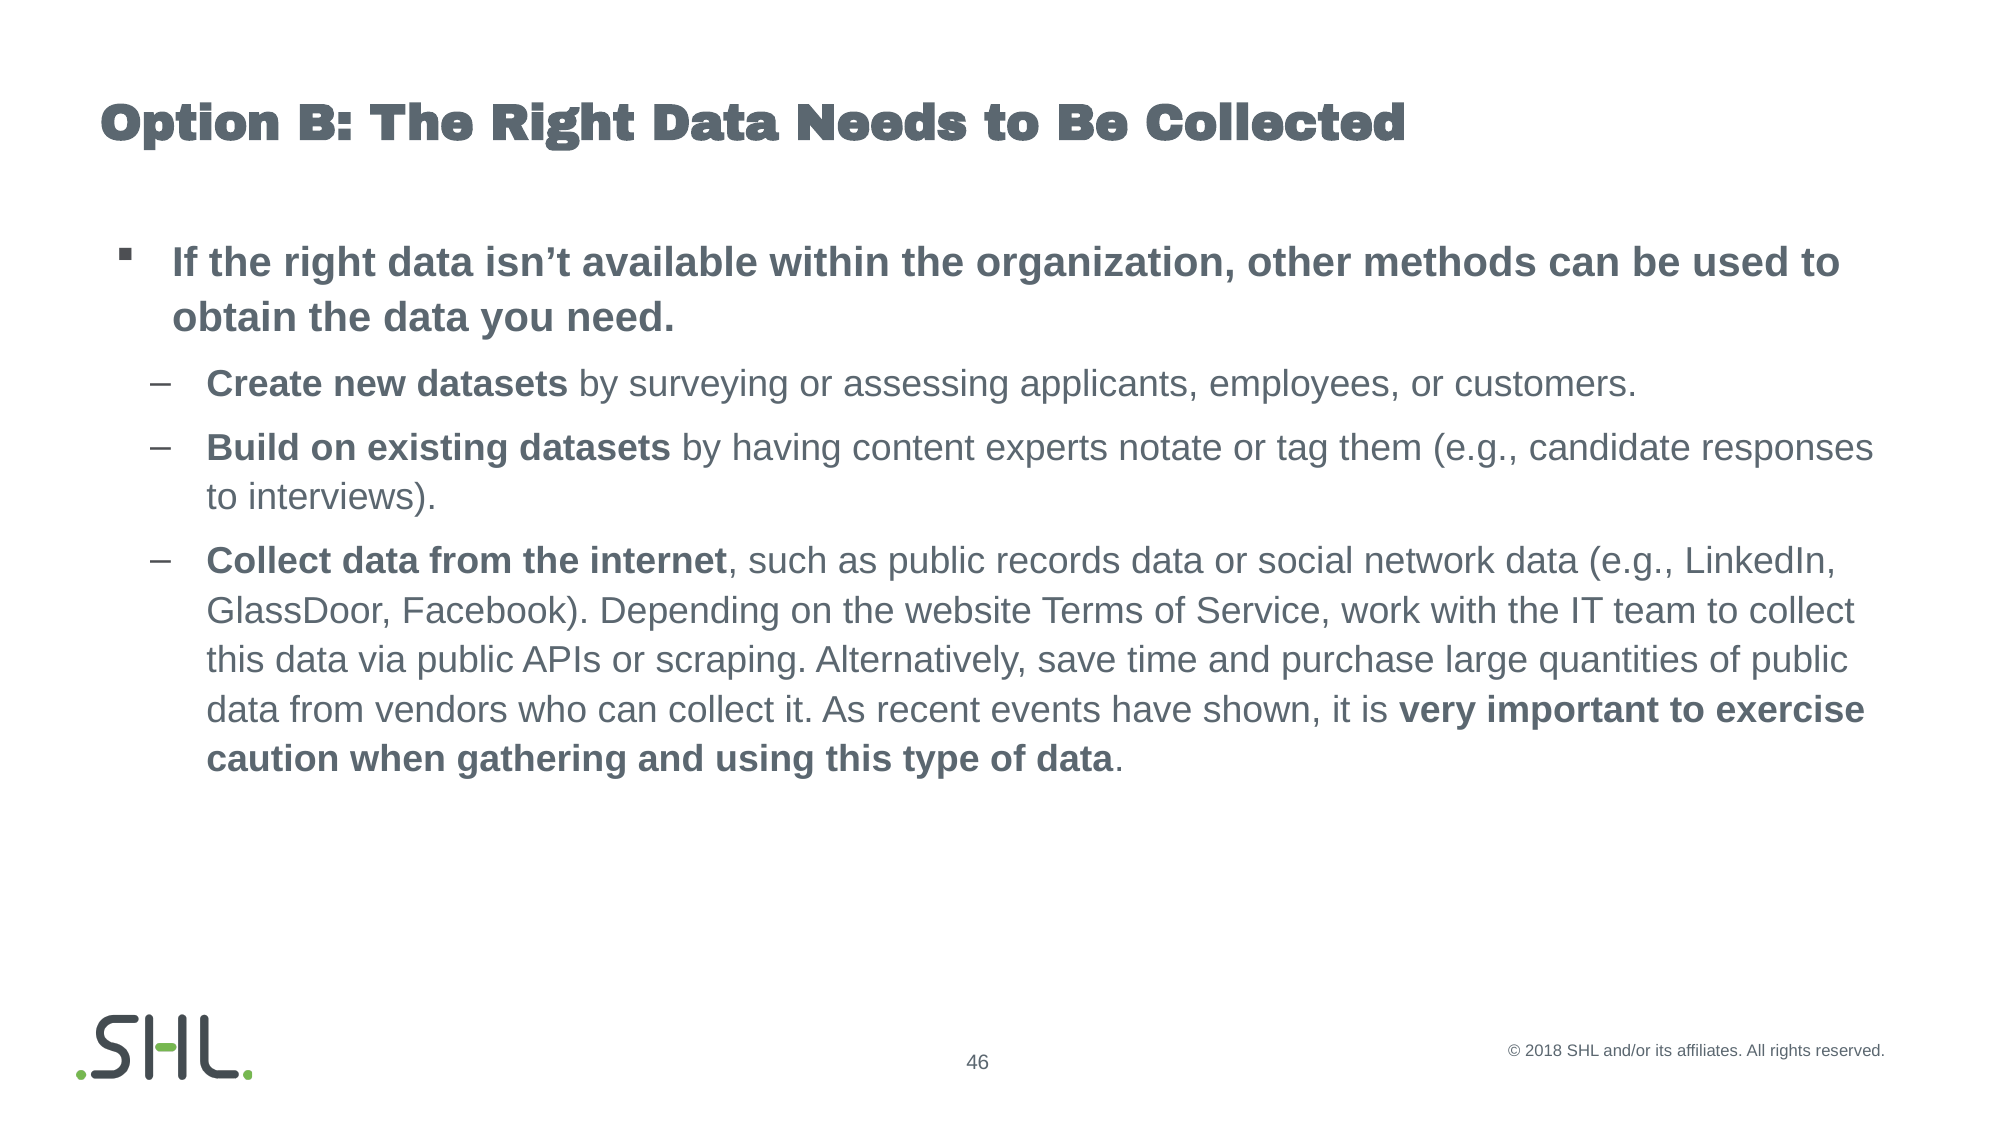

# Option B: The Right Data Needs to Be Collected
If the right data isn’t available within the organization, other methods can be used to obtain the data you need.
Create new datasets by surveying or assessing applicants, employees, or customers.
Build on existing datasets by having content experts notate or tag them (e.g., candidate responses to interviews).
Collect data from the internet, such as public records data or social network data (e.g., LinkedIn, GlassDoor, Facebook). Depending on the website Terms of Service, work with the IT team to collect this data via public APIs or scraping. Alternatively, save time and purchase large quantities of public data from vendors who can collect it. As recent events have shown, it is very important to exercise caution when gathering and using this type of data.

© 2018 SHL and/or its affiliates. All rights reserved.